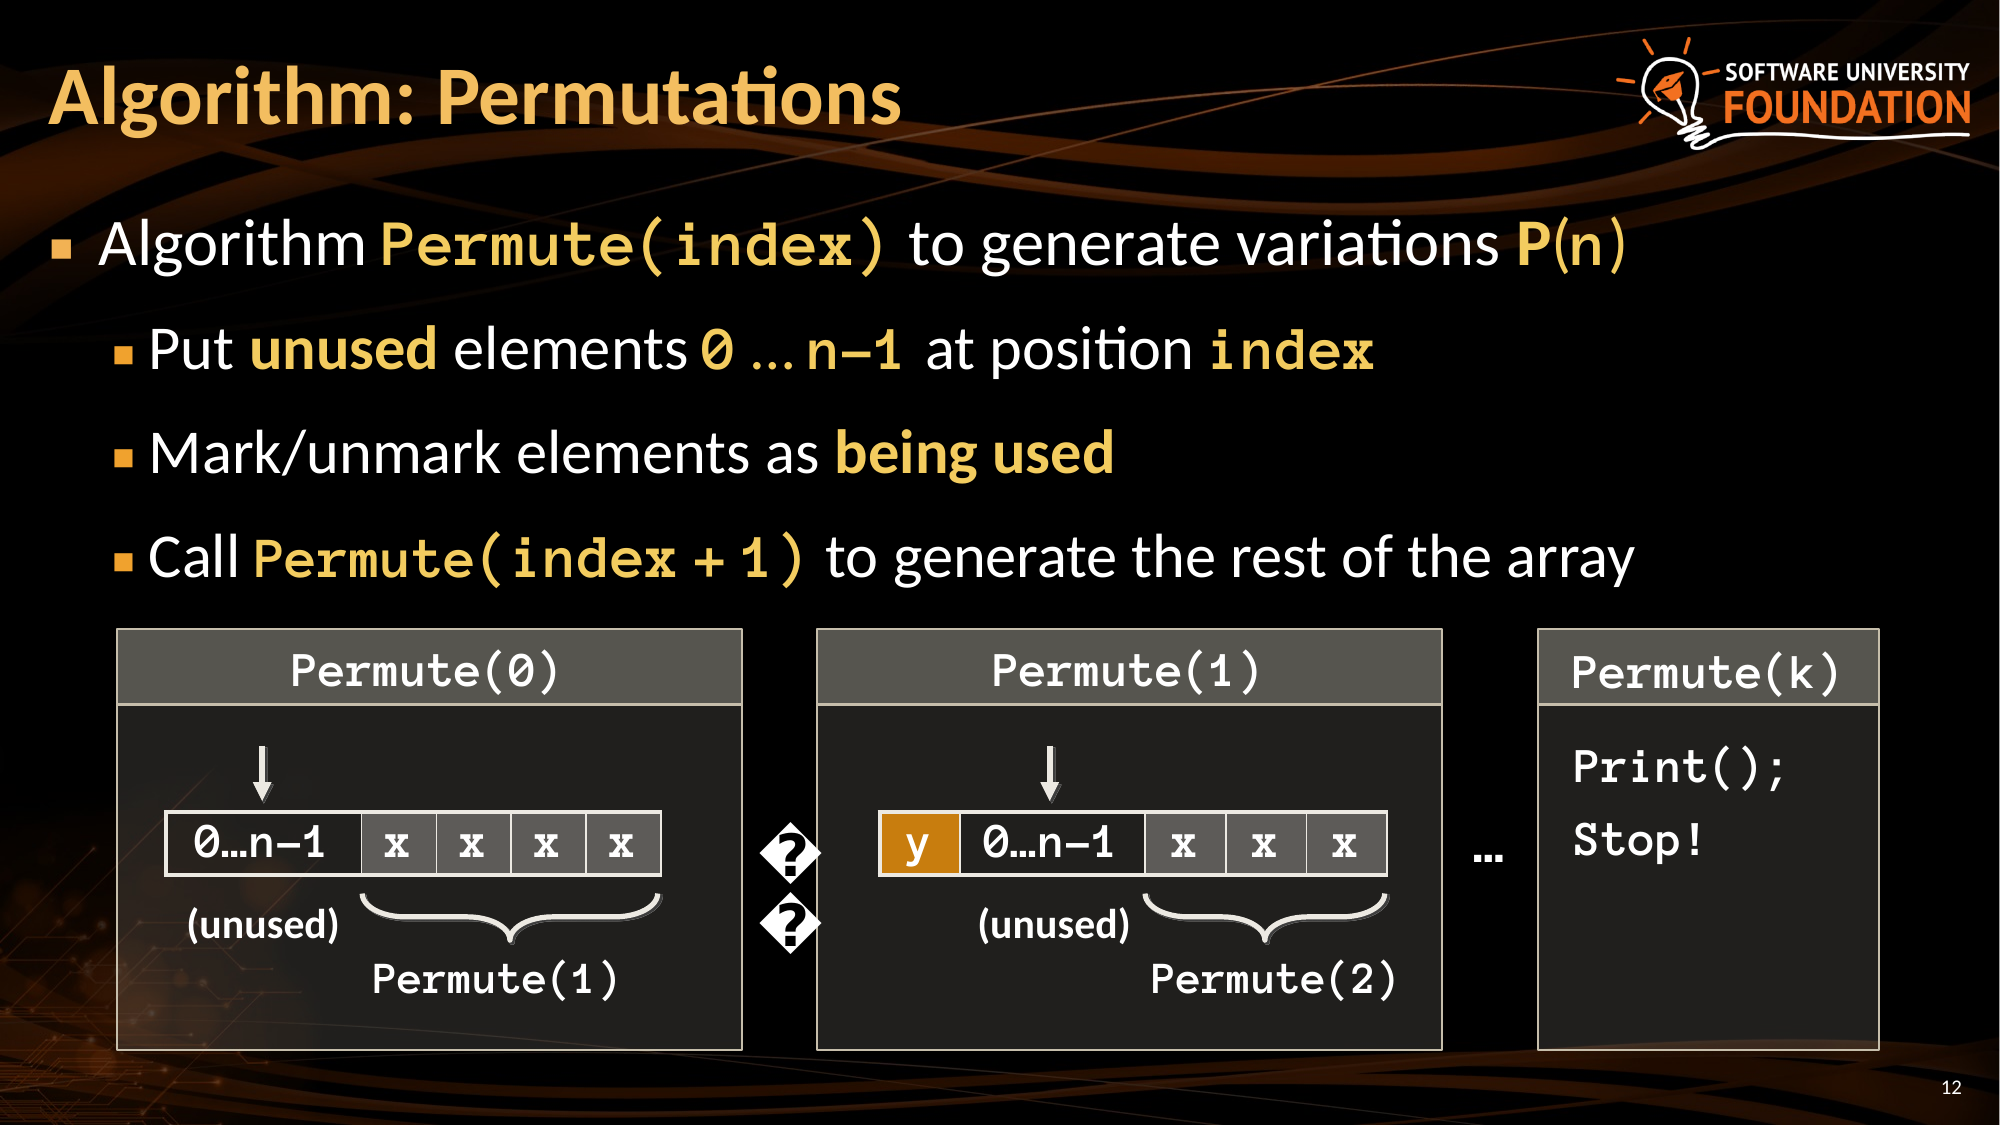

# Algorithm: Permutations
Algorithm Permute(index) to generate variations P(n)
Put unused elements 0 … n-1 at position index
Mark/unmark elements as being used
Call Permute(index + 1) to generate the rest of the array

Permute(0)

Permute(1)

Permute(k)

Print();
Stop!

…

🡪
| 0…n-1 | x | x | x | x |
| --- | --- | --- | --- | --- |
| y | 0…n-1 | x | x | x |
| --- | --- | --- | --- | --- |
(unused)
(unused)

Permute(1)
Permute(2)
12